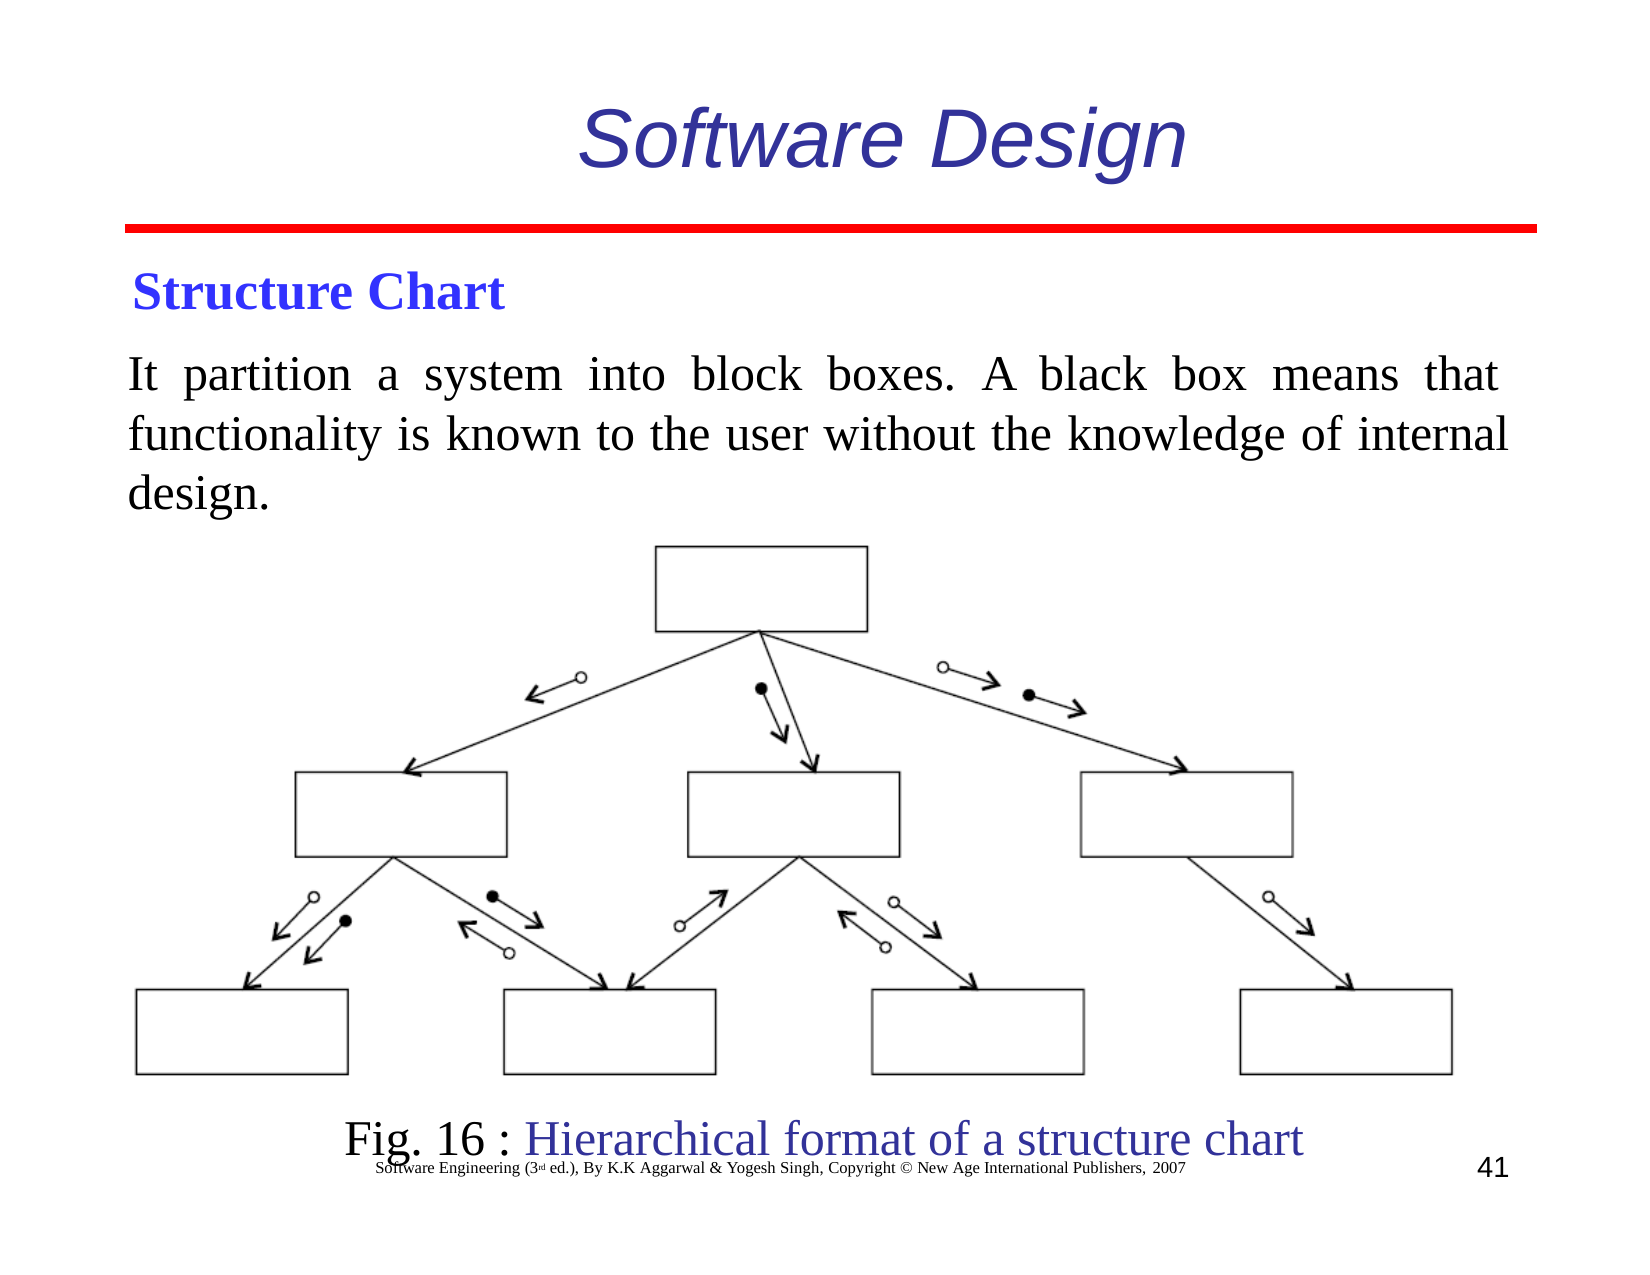

# Software Design

Structure Chart
It partition a system into block boxes. A black box means that  functionality is known to the user without the knowledge of internal  design.

41
Fig. 16 : Hierarchical format of a structure chart
Software Engineering (3rd  ed.), By K.K Aggarwal & Yogesh Singh, Copyright © New Age International Publishers, 2007